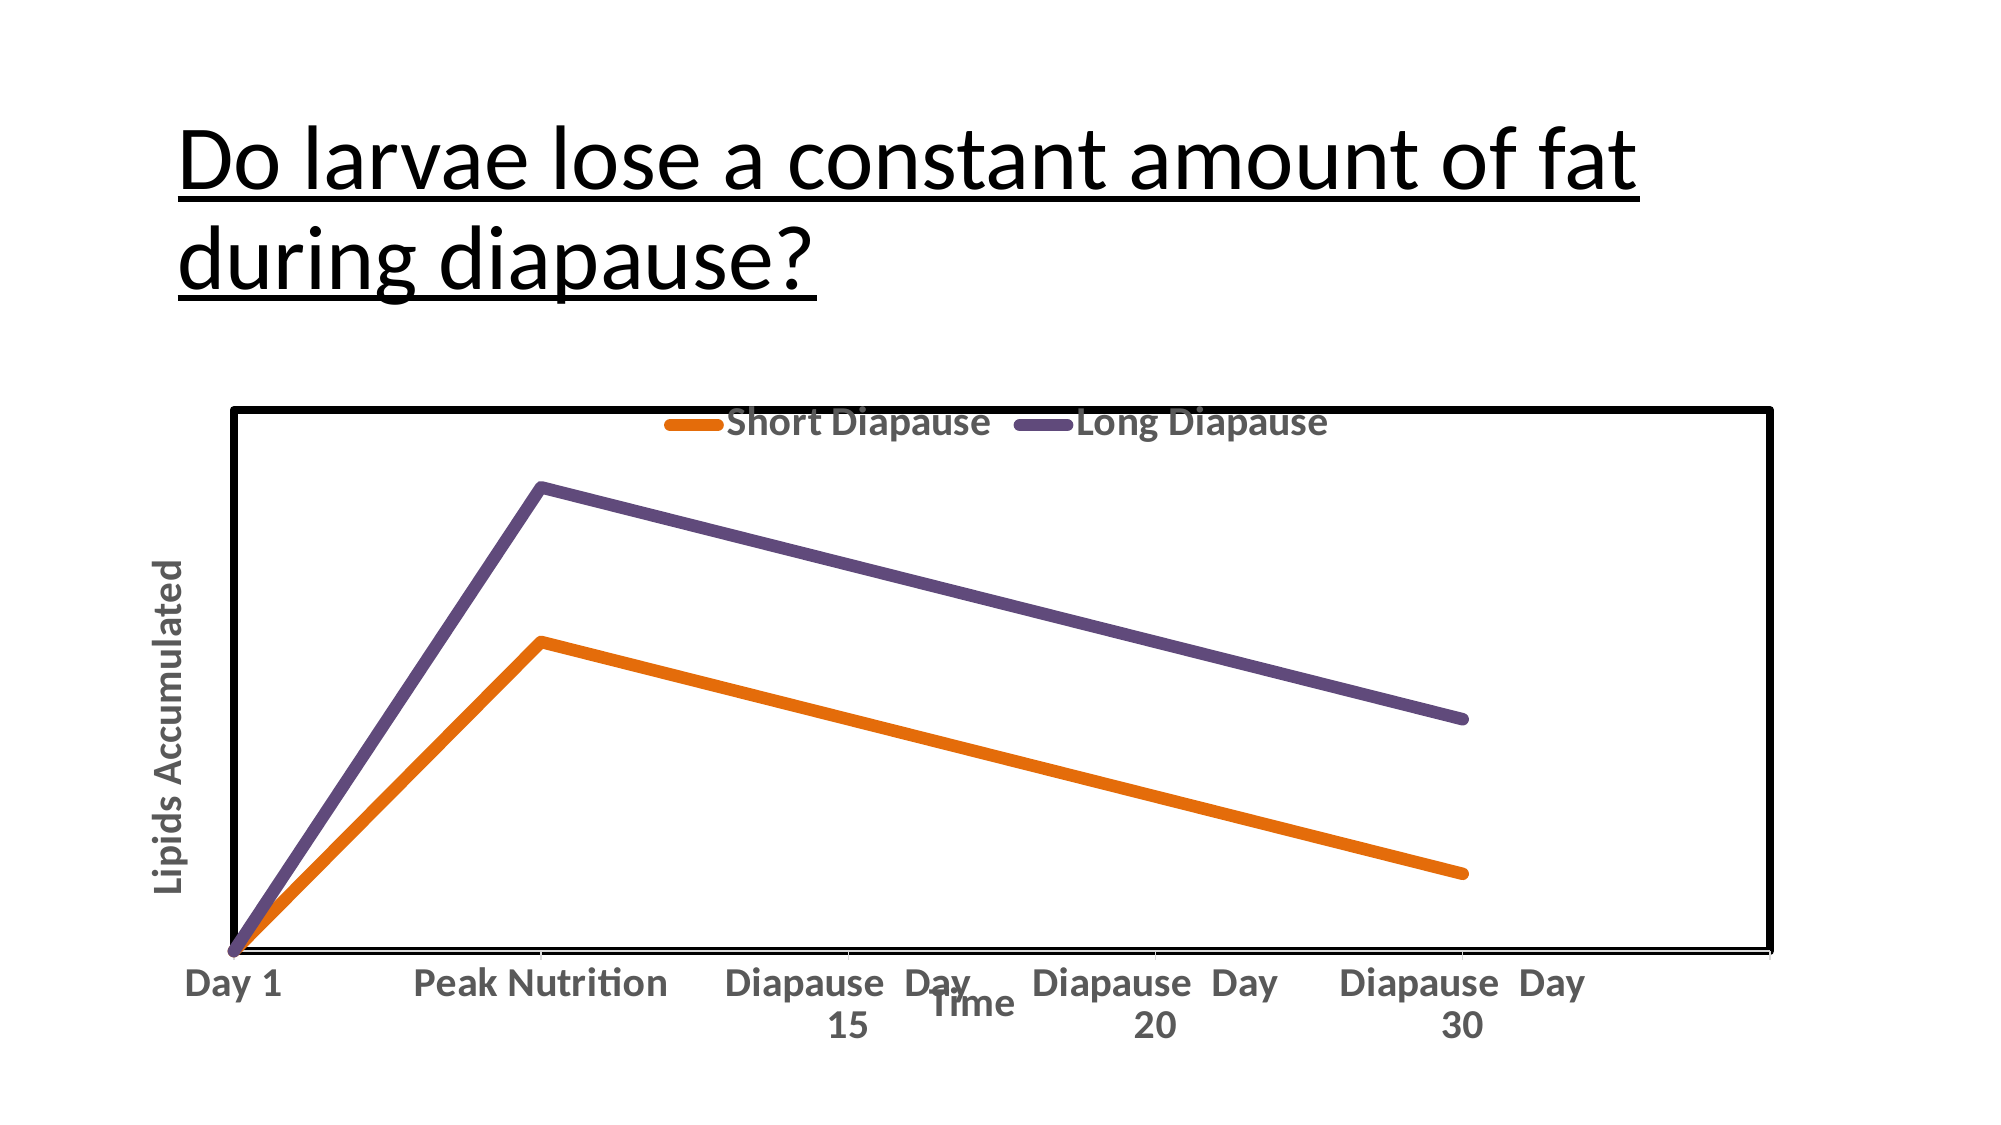

Do larvae lose a constant amount of fat during diapause?

### Chart

| Category | Short Diapause | Long Diapause |
|---|---|---|
| Day 1 | 0.0 | 0.0 |
| Peak Nutrition | 40.0 | 60.0 |
| Diapause  Day 15 | 30.0 | 50.0 |
| Diapause  Day 20 | 20.0 | 40.0 |
| Diapause  Day 30 | 10.0 | 30.0 |